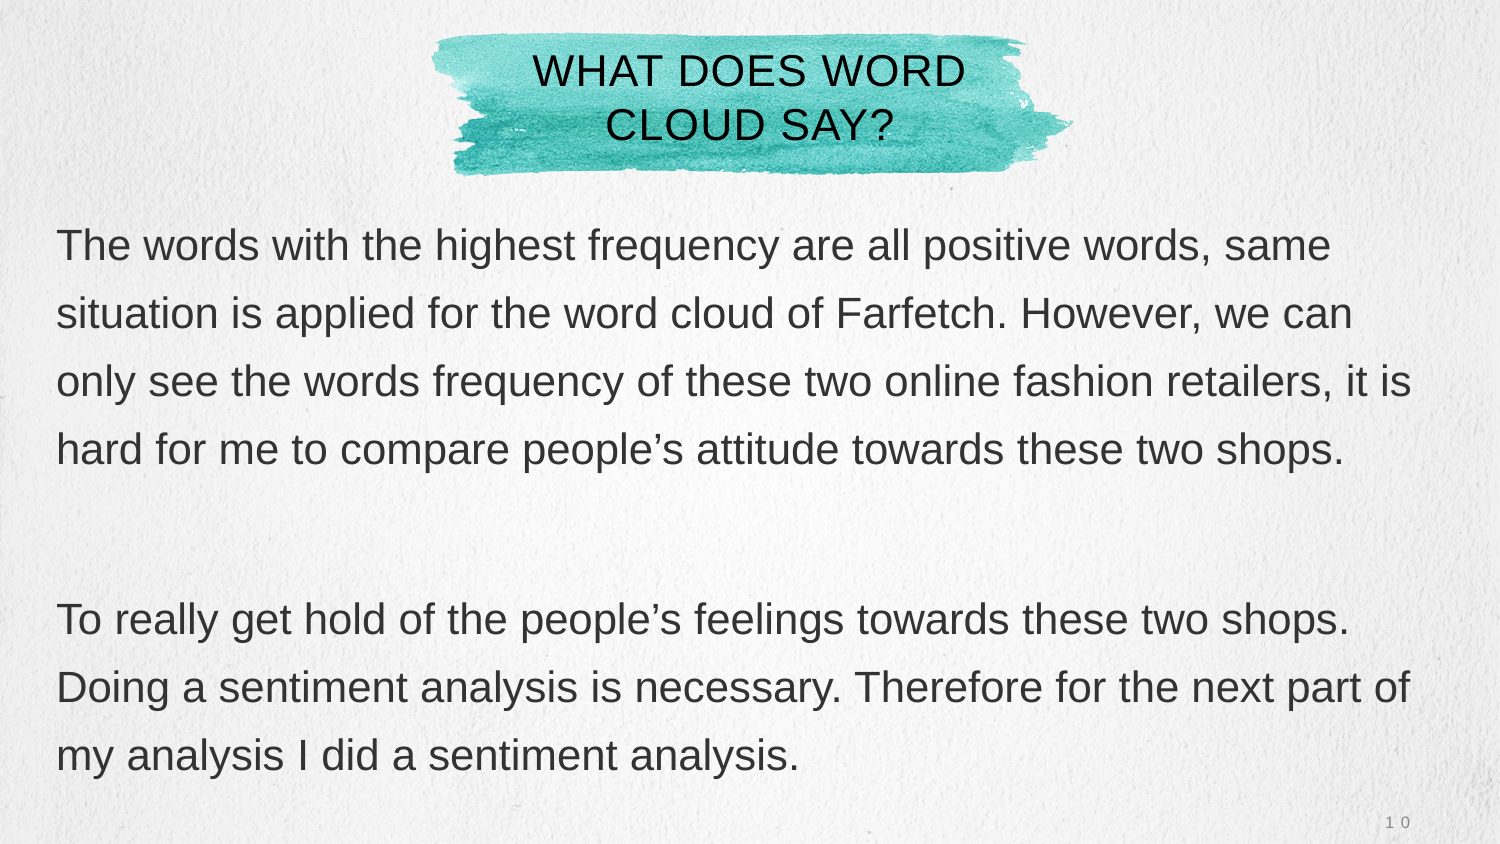

# What does word cloud say?
The words with the highest frequency are all positive words, same situation is applied for the word cloud of Farfetch. However, we can only see the words frequency of these two online fashion retailers, it is hard for me to compare people’s attitude towards these two shops.

To really get hold of the people’s feelings towards these two shops. Doing a sentiment analysis is necessary. Therefore for the next part of my analysis I did a sentiment analysis.
10